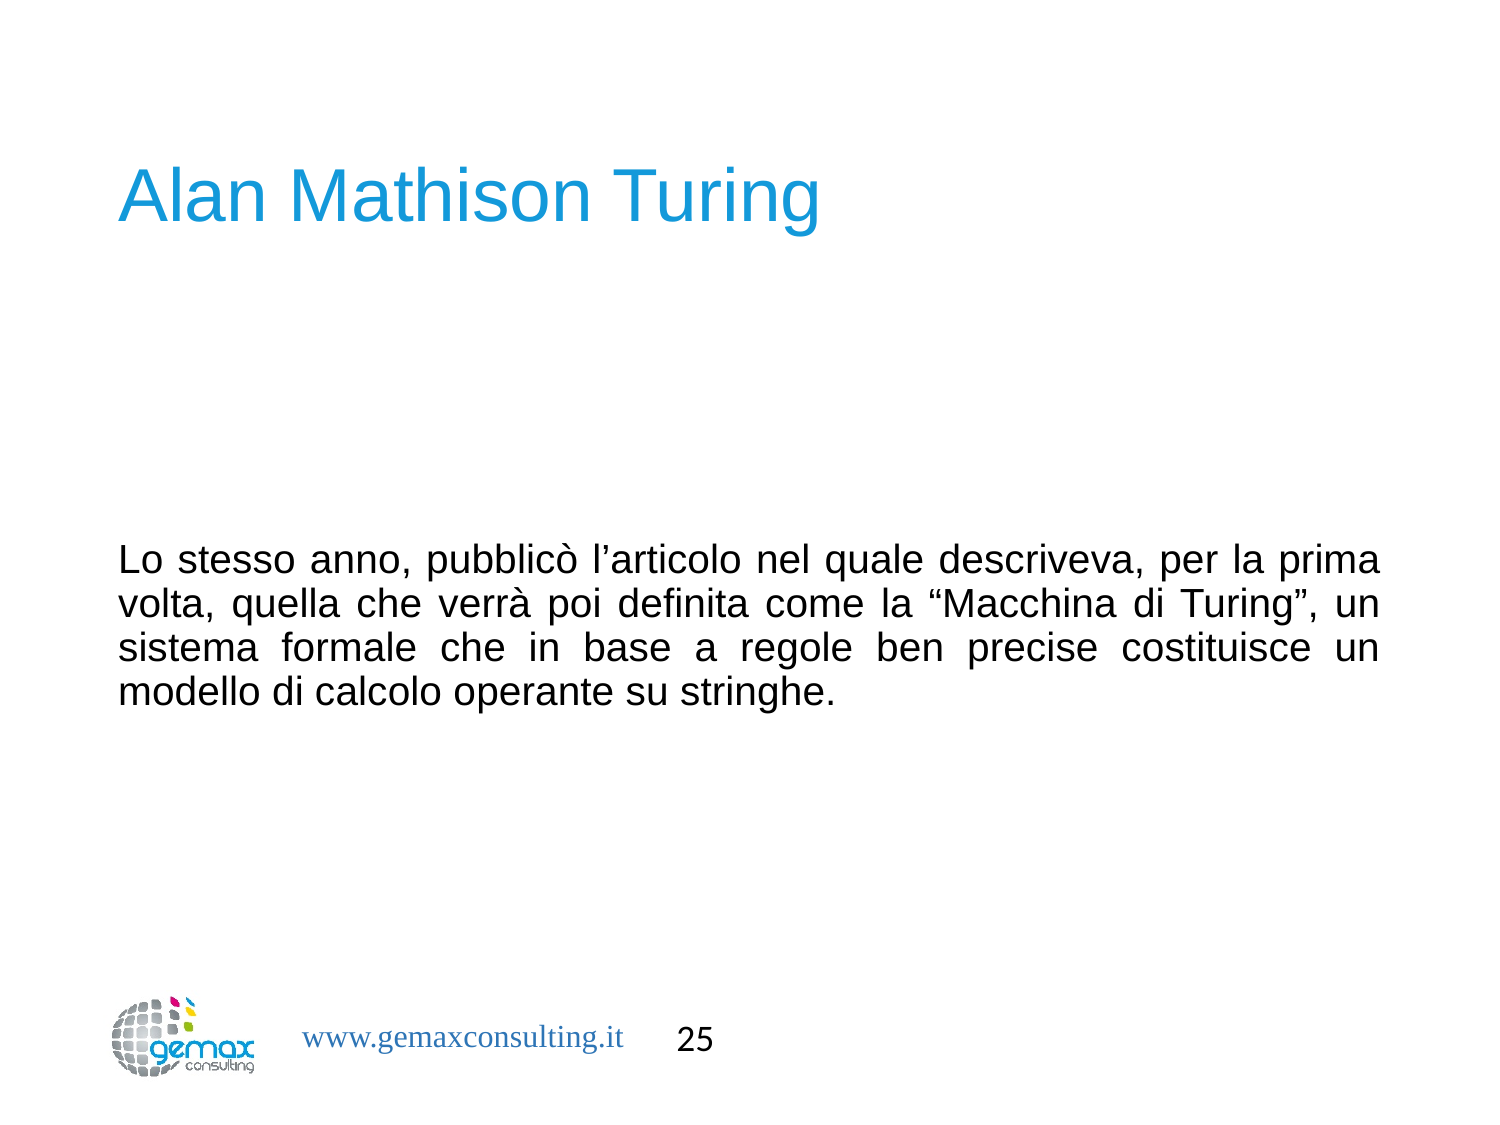

# Alan Mathison Turing
Lo stesso anno, pubblicò l’articolo nel quale descriveva, per la prima volta, quella che verrà poi definita come la “Macchina di Turing”, un sistema formale che in base a regole ben precise costituisce un modello di calcolo operante su stringhe.

25